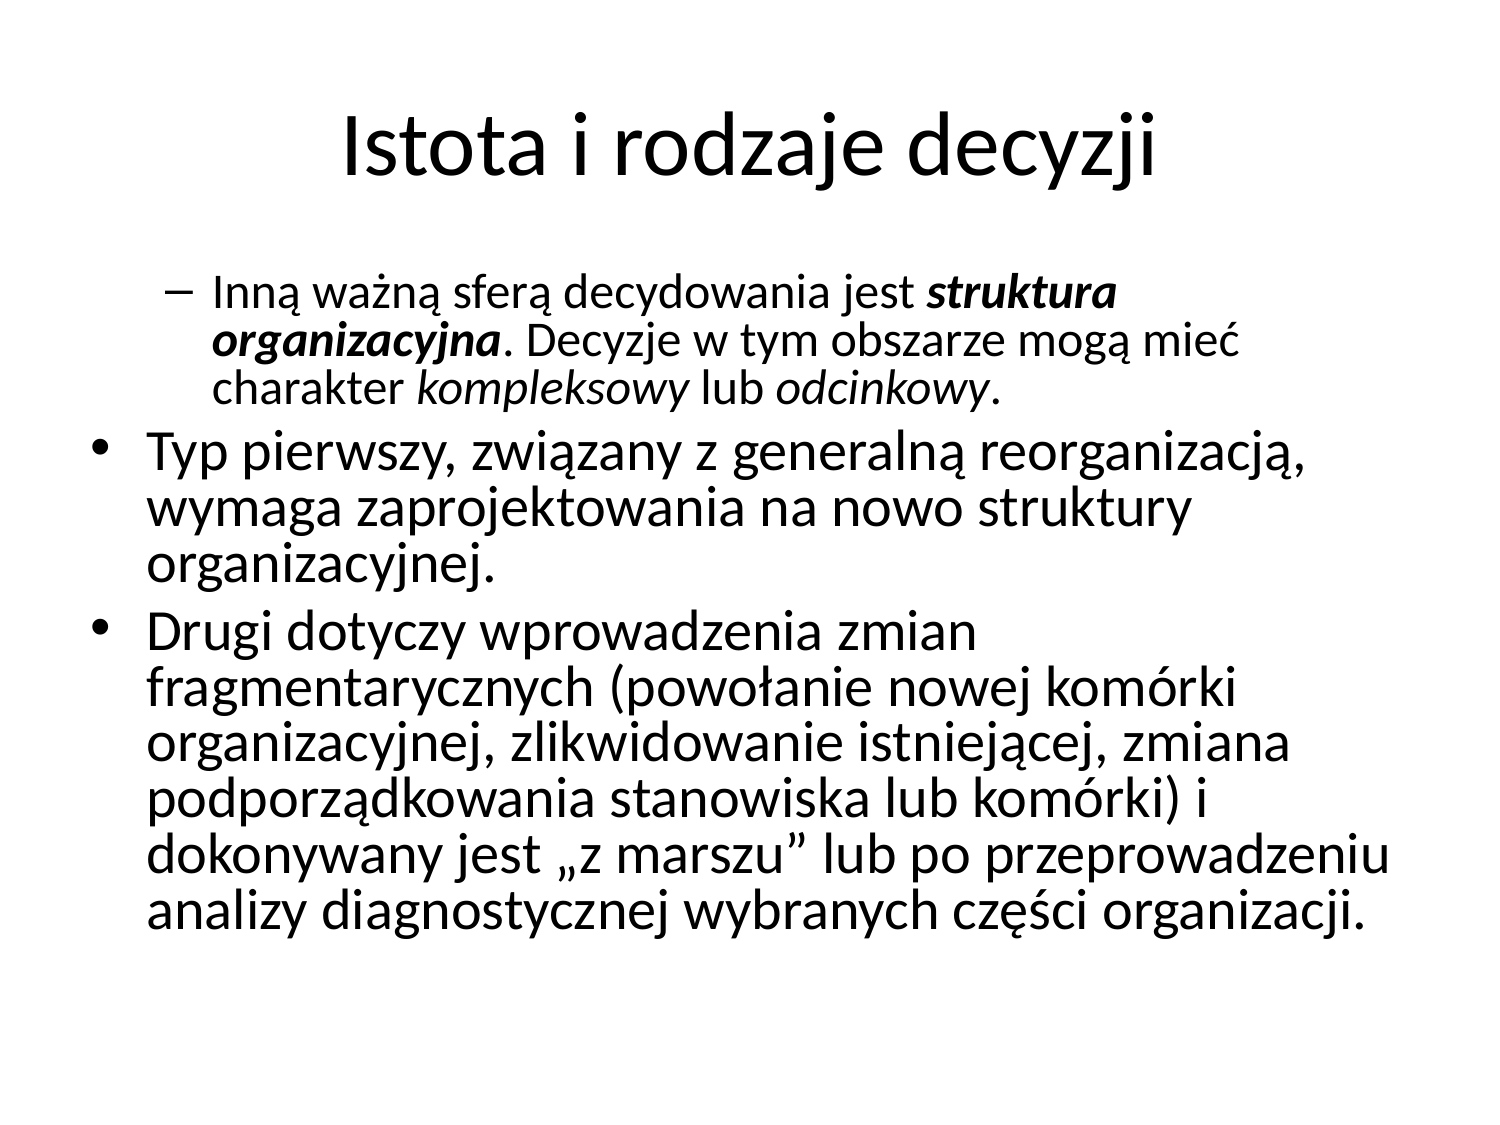

# Istota i rodzaje decyzji
Inną ważną sferą decydowania jest struktura organizacyjna. Decyzje w tym obszarze mogą mieć charakter kompleksowy lub odcinkowy.
Typ pierwszy, związany z generalną reorganizacją, wymaga zaprojektowania na nowo struktury organizacyjnej.
Drugi dotyczy wprowadzenia zmian fragmentarycznych (powołanie nowej komórki organizacyjnej, zlikwidowanie istniejącej, zmiana podporządkowania stanowiska lub komórki) i dokonywany jest „z marszu” lub po przeprowadzeniu analizy diagnostycznej wybranych części organizacji.